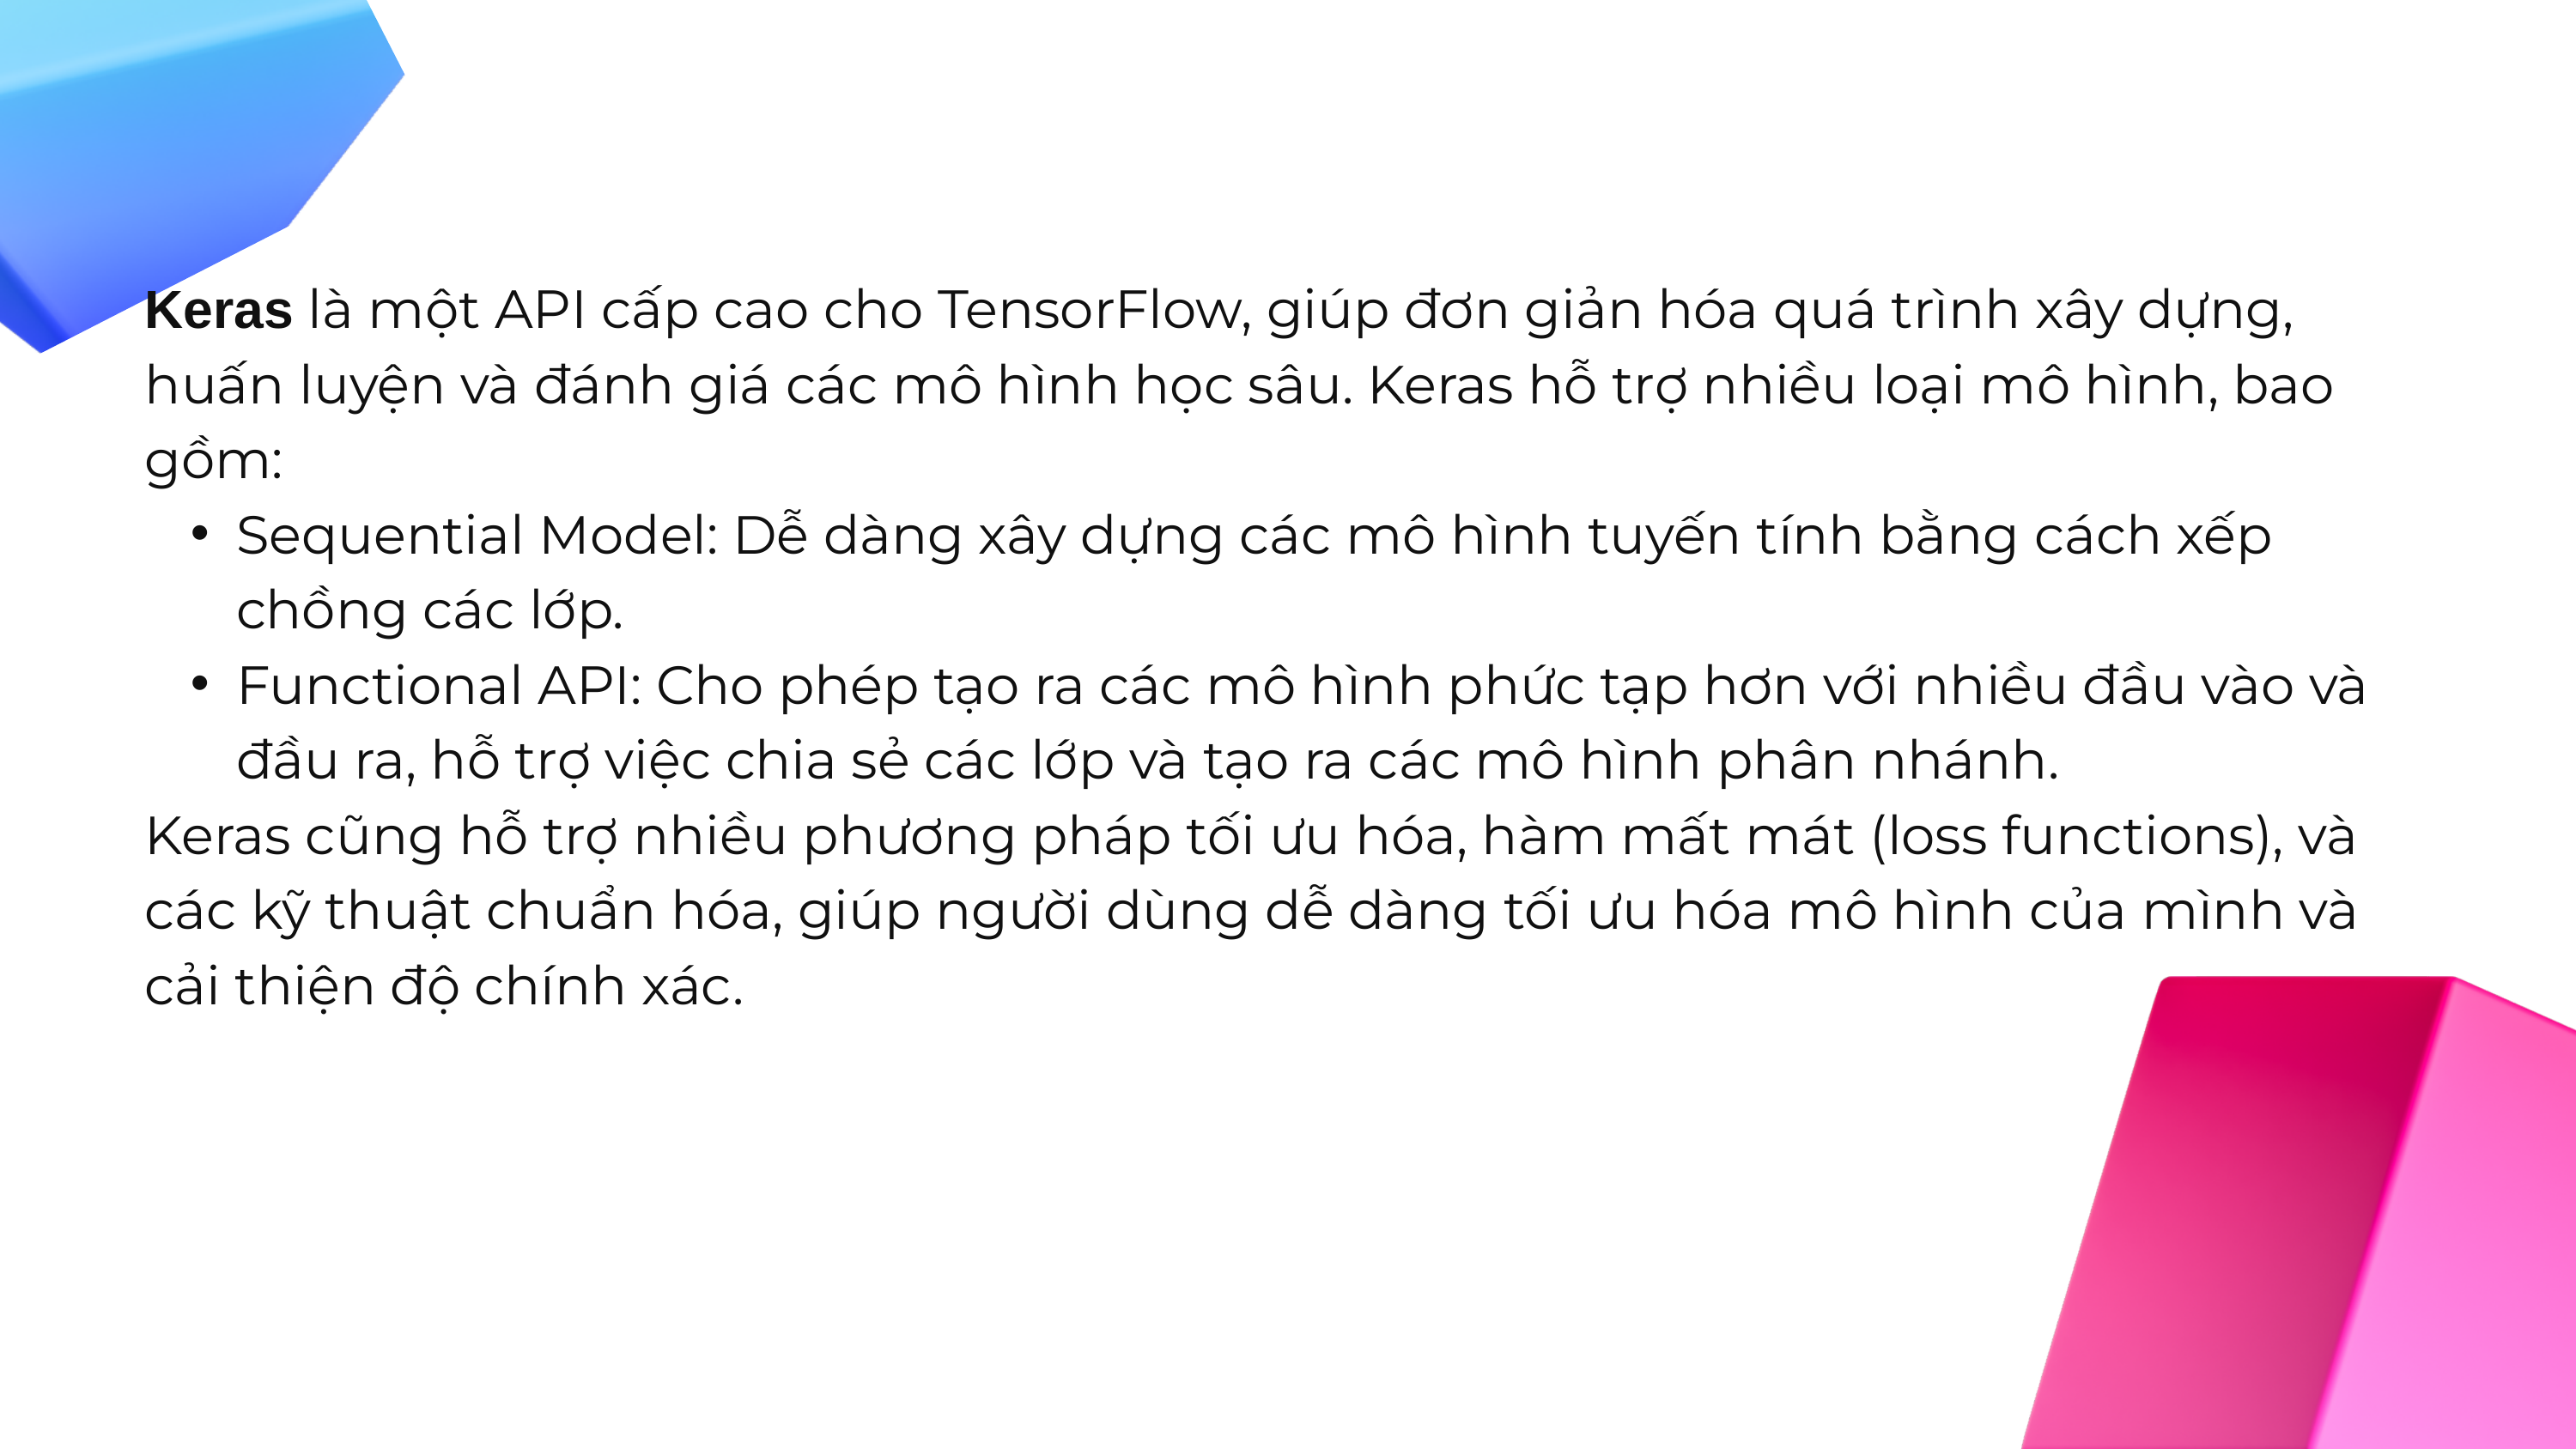

Keras là một API cấp cao cho TensorFlow, giúp đơn giản hóa quá trình xây dựng, huấn luyện và đánh giá các mô hình học sâu. Keras hỗ trợ nhiều loại mô hình, bao gồm:
Sequential Model: Dễ dàng xây dựng các mô hình tuyến tính bằng cách xếp chồng các lớp.
Functional API: Cho phép tạo ra các mô hình phức tạp hơn với nhiều đầu vào và đầu ra, hỗ trợ việc chia sẻ các lớp và tạo ra các mô hình phân nhánh.
Keras cũng hỗ trợ nhiều phương pháp tối ưu hóa, hàm mất mát (loss functions), và các kỹ thuật chuẩn hóa, giúp người dùng dễ dàng tối ưu hóa mô hình của mình và cải thiện độ chính xác.